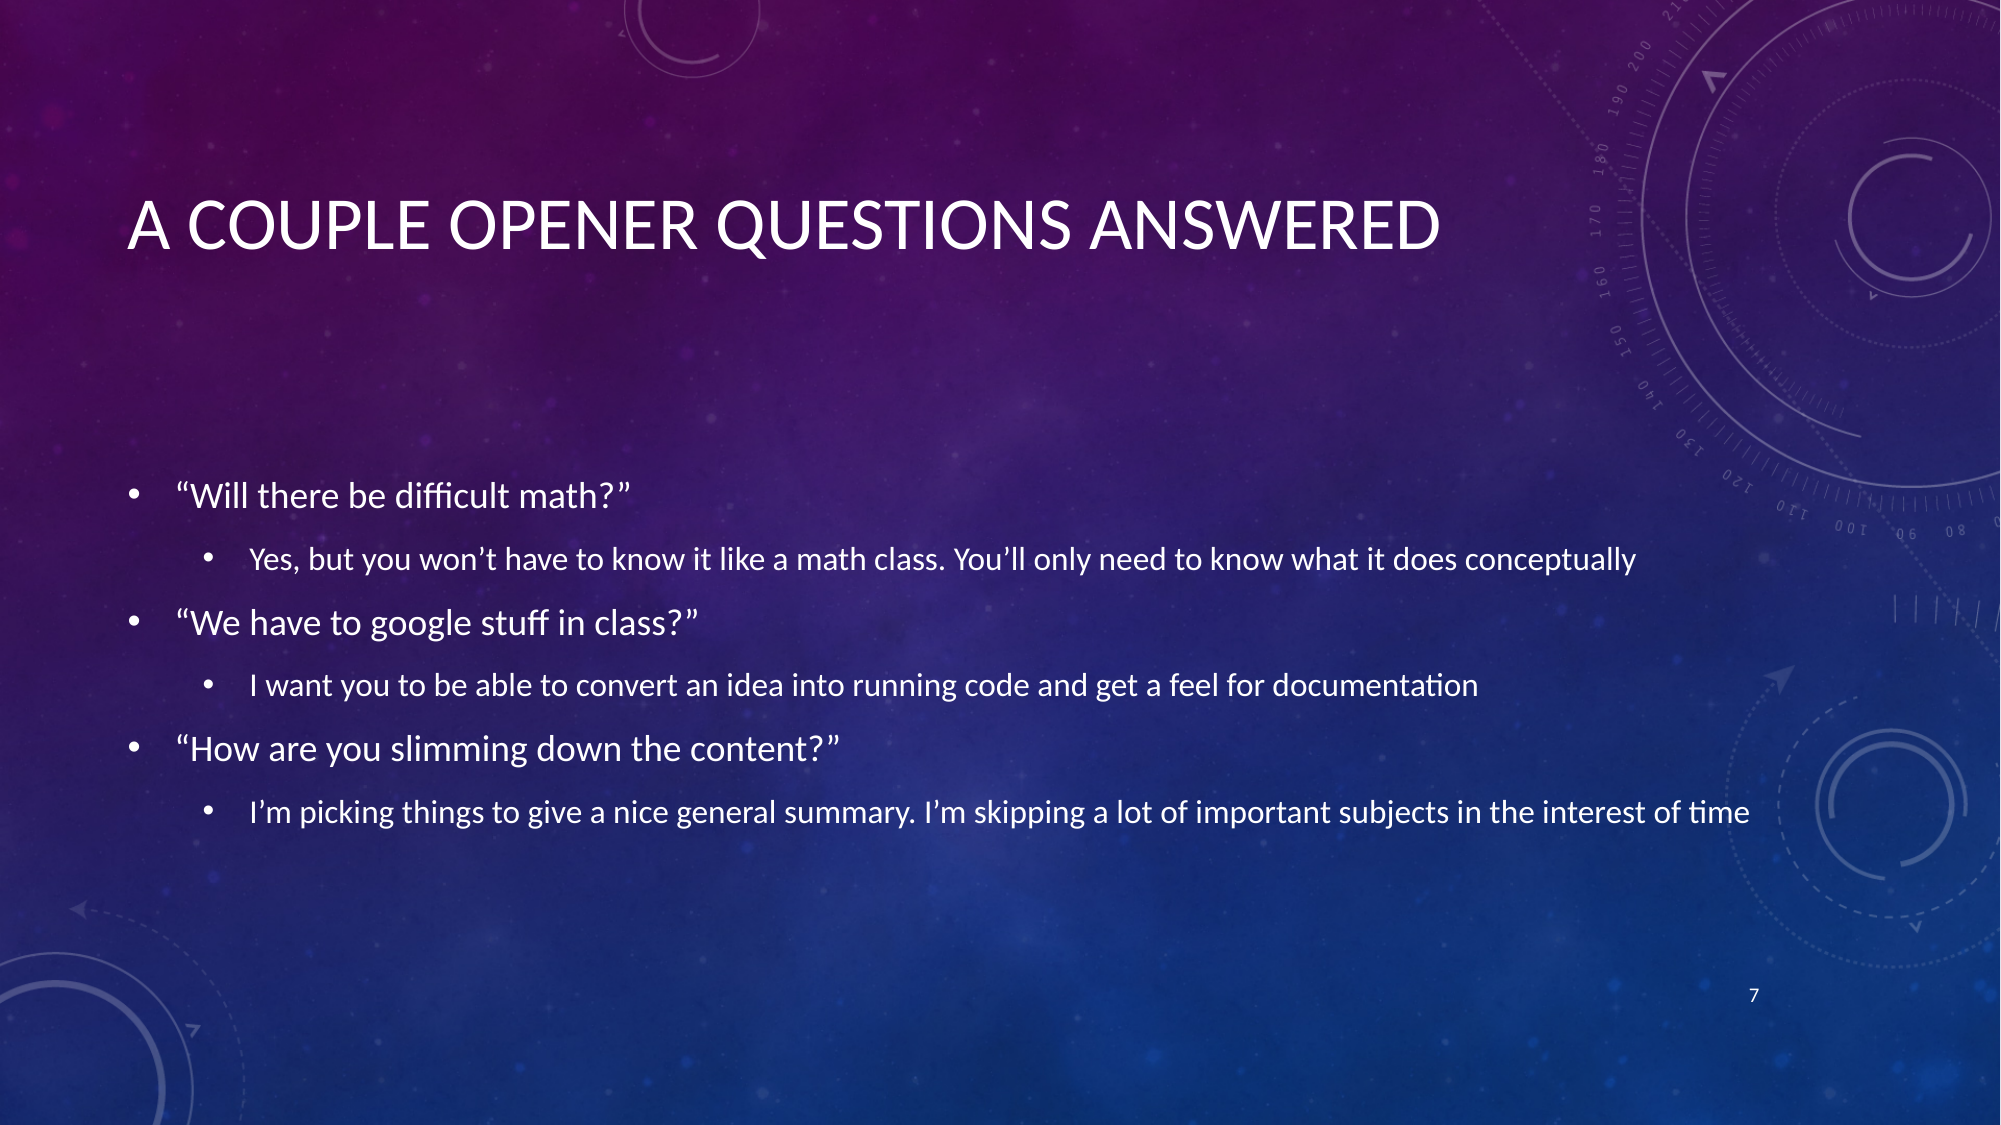

# A couple opener questions Answered
“Will there be difficult math?”
Yes, but you won’t have to know it like a math class. You’ll only need to know what it does conceptually
“We have to google stuff in class?”
I want you to be able to convert an idea into running code and get a feel for documentation
“How are you slimming down the content?”
I’m picking things to give a nice general summary. I’m skipping a lot of important subjects in the interest of time
7